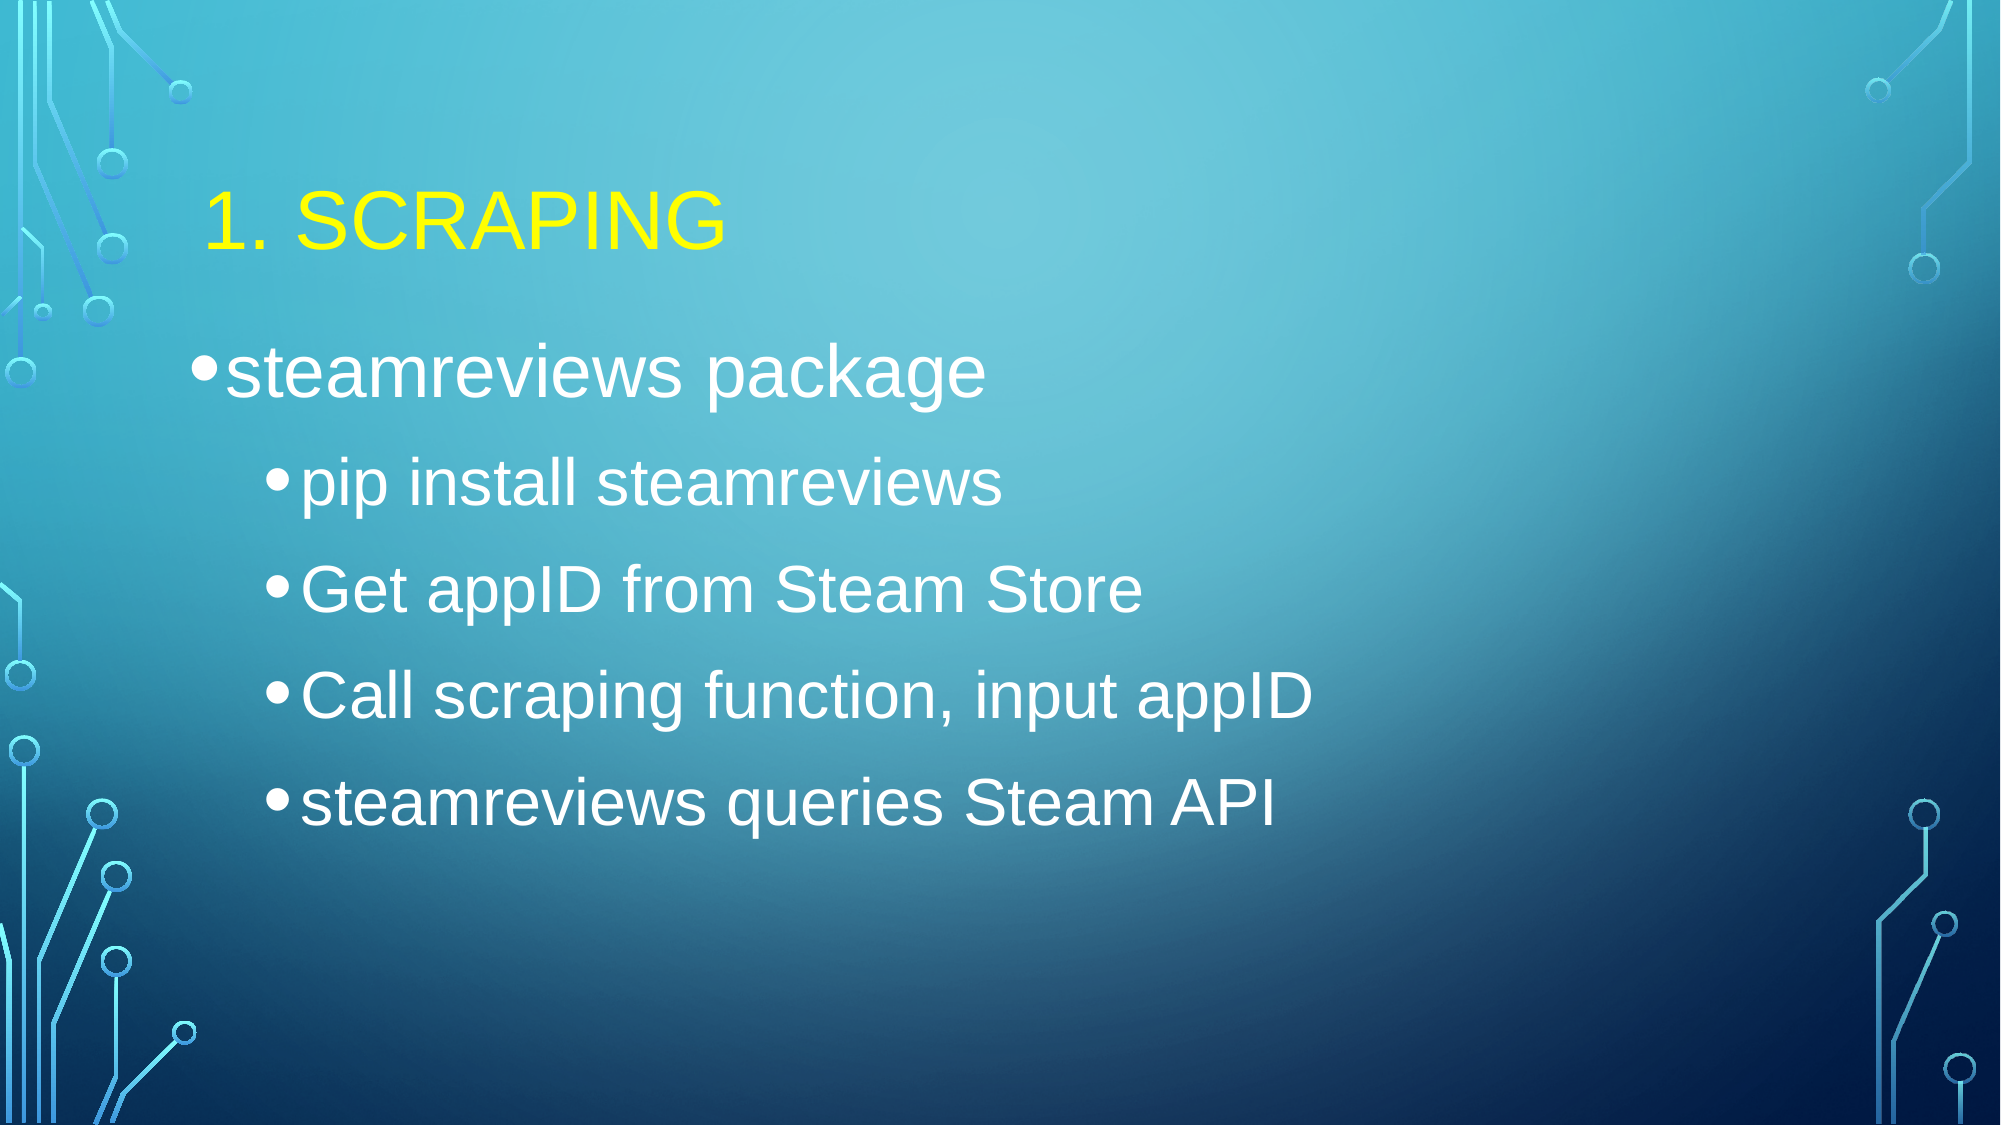

# 1. Scraping
steamreviews package
pip install steamreviews
Get appID from Steam Store
Call scraping function, input appID
steamreviews queries Steam API